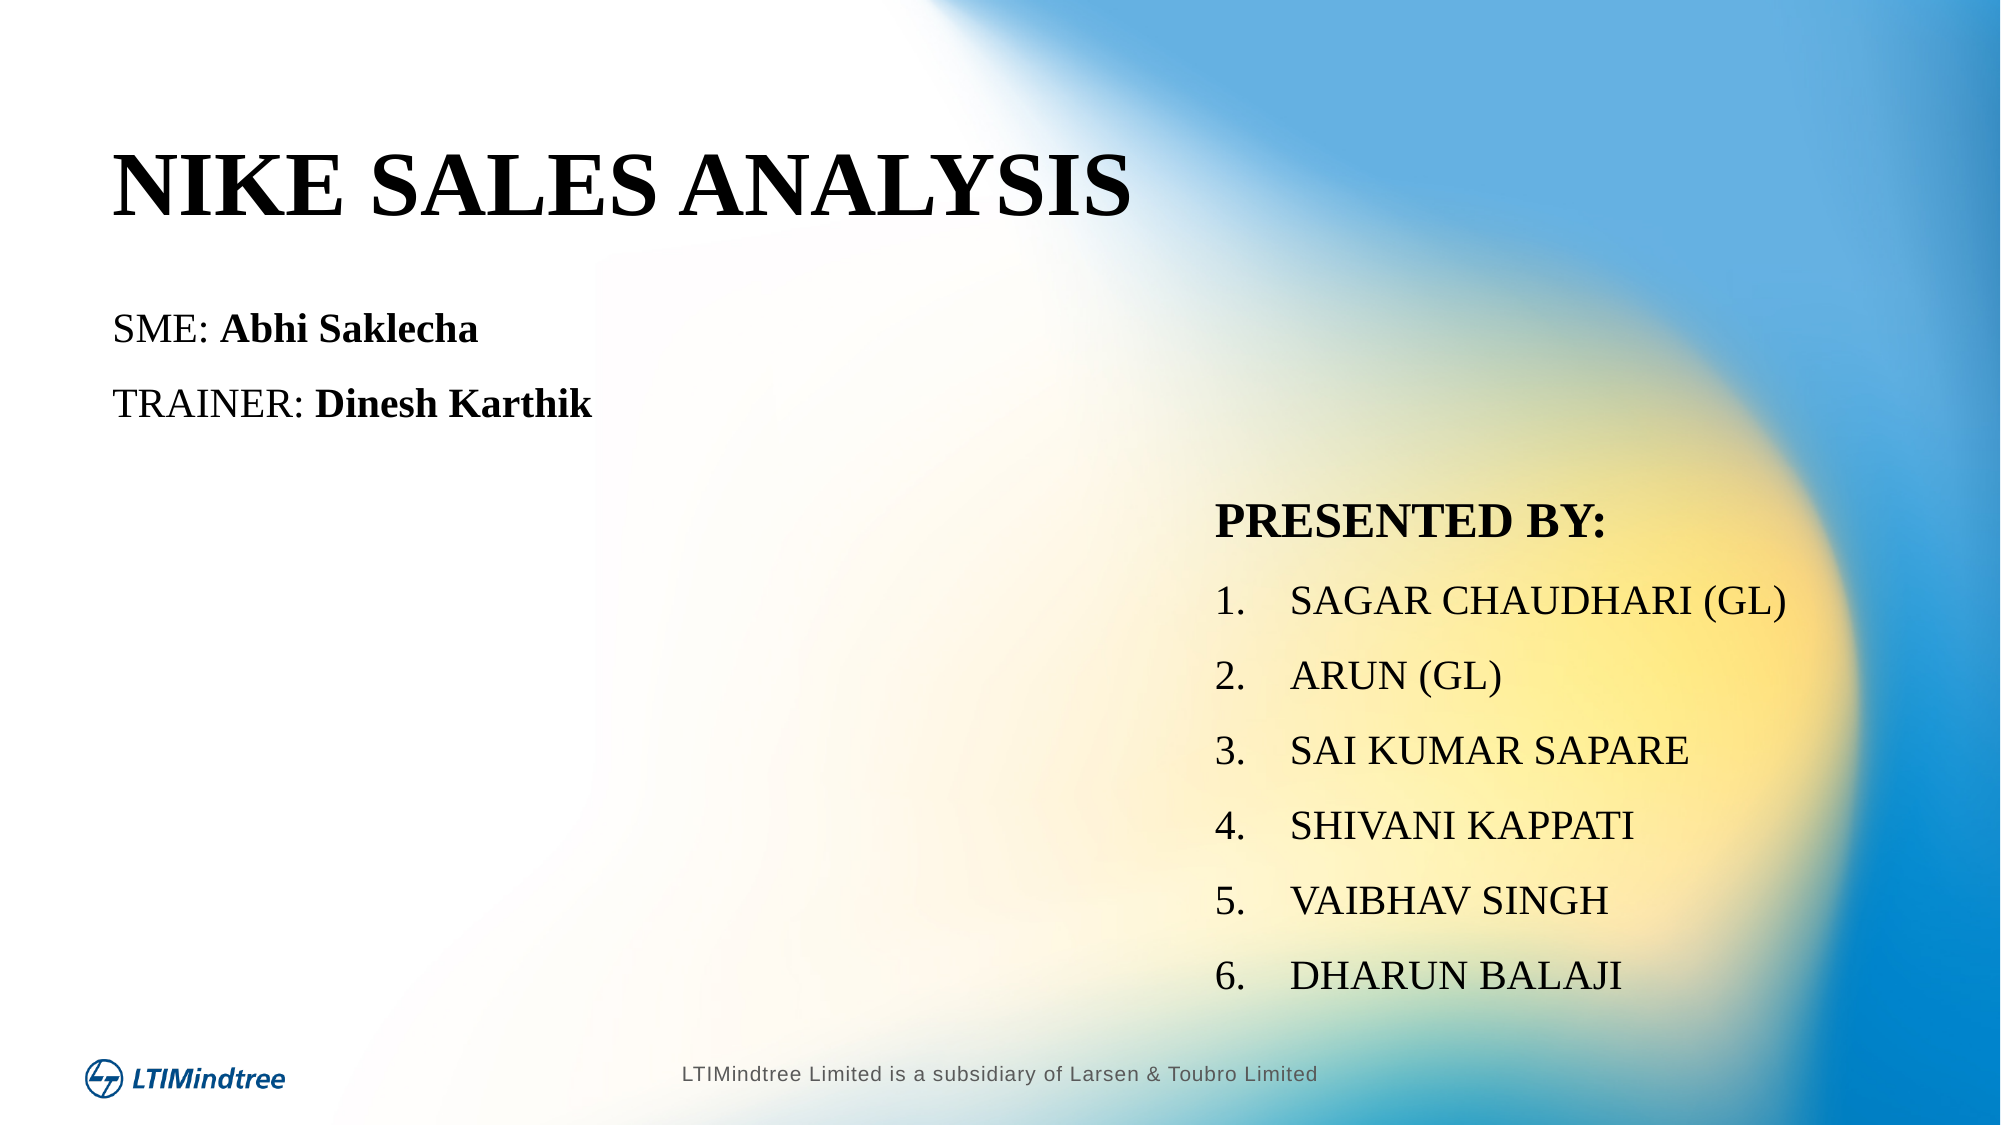

# NIKE SALES ANALYSIS
SME: Abhi Saklecha
TRAINER: Dinesh Karthik
PRESENTED BY:
SAGAR CHAUDHARI (GL)
ARUN (GL)
SAI KUMAR SAPARE
SHIVANI KAPPATI
VAIBHAV SINGH
DHARUN BALAJI